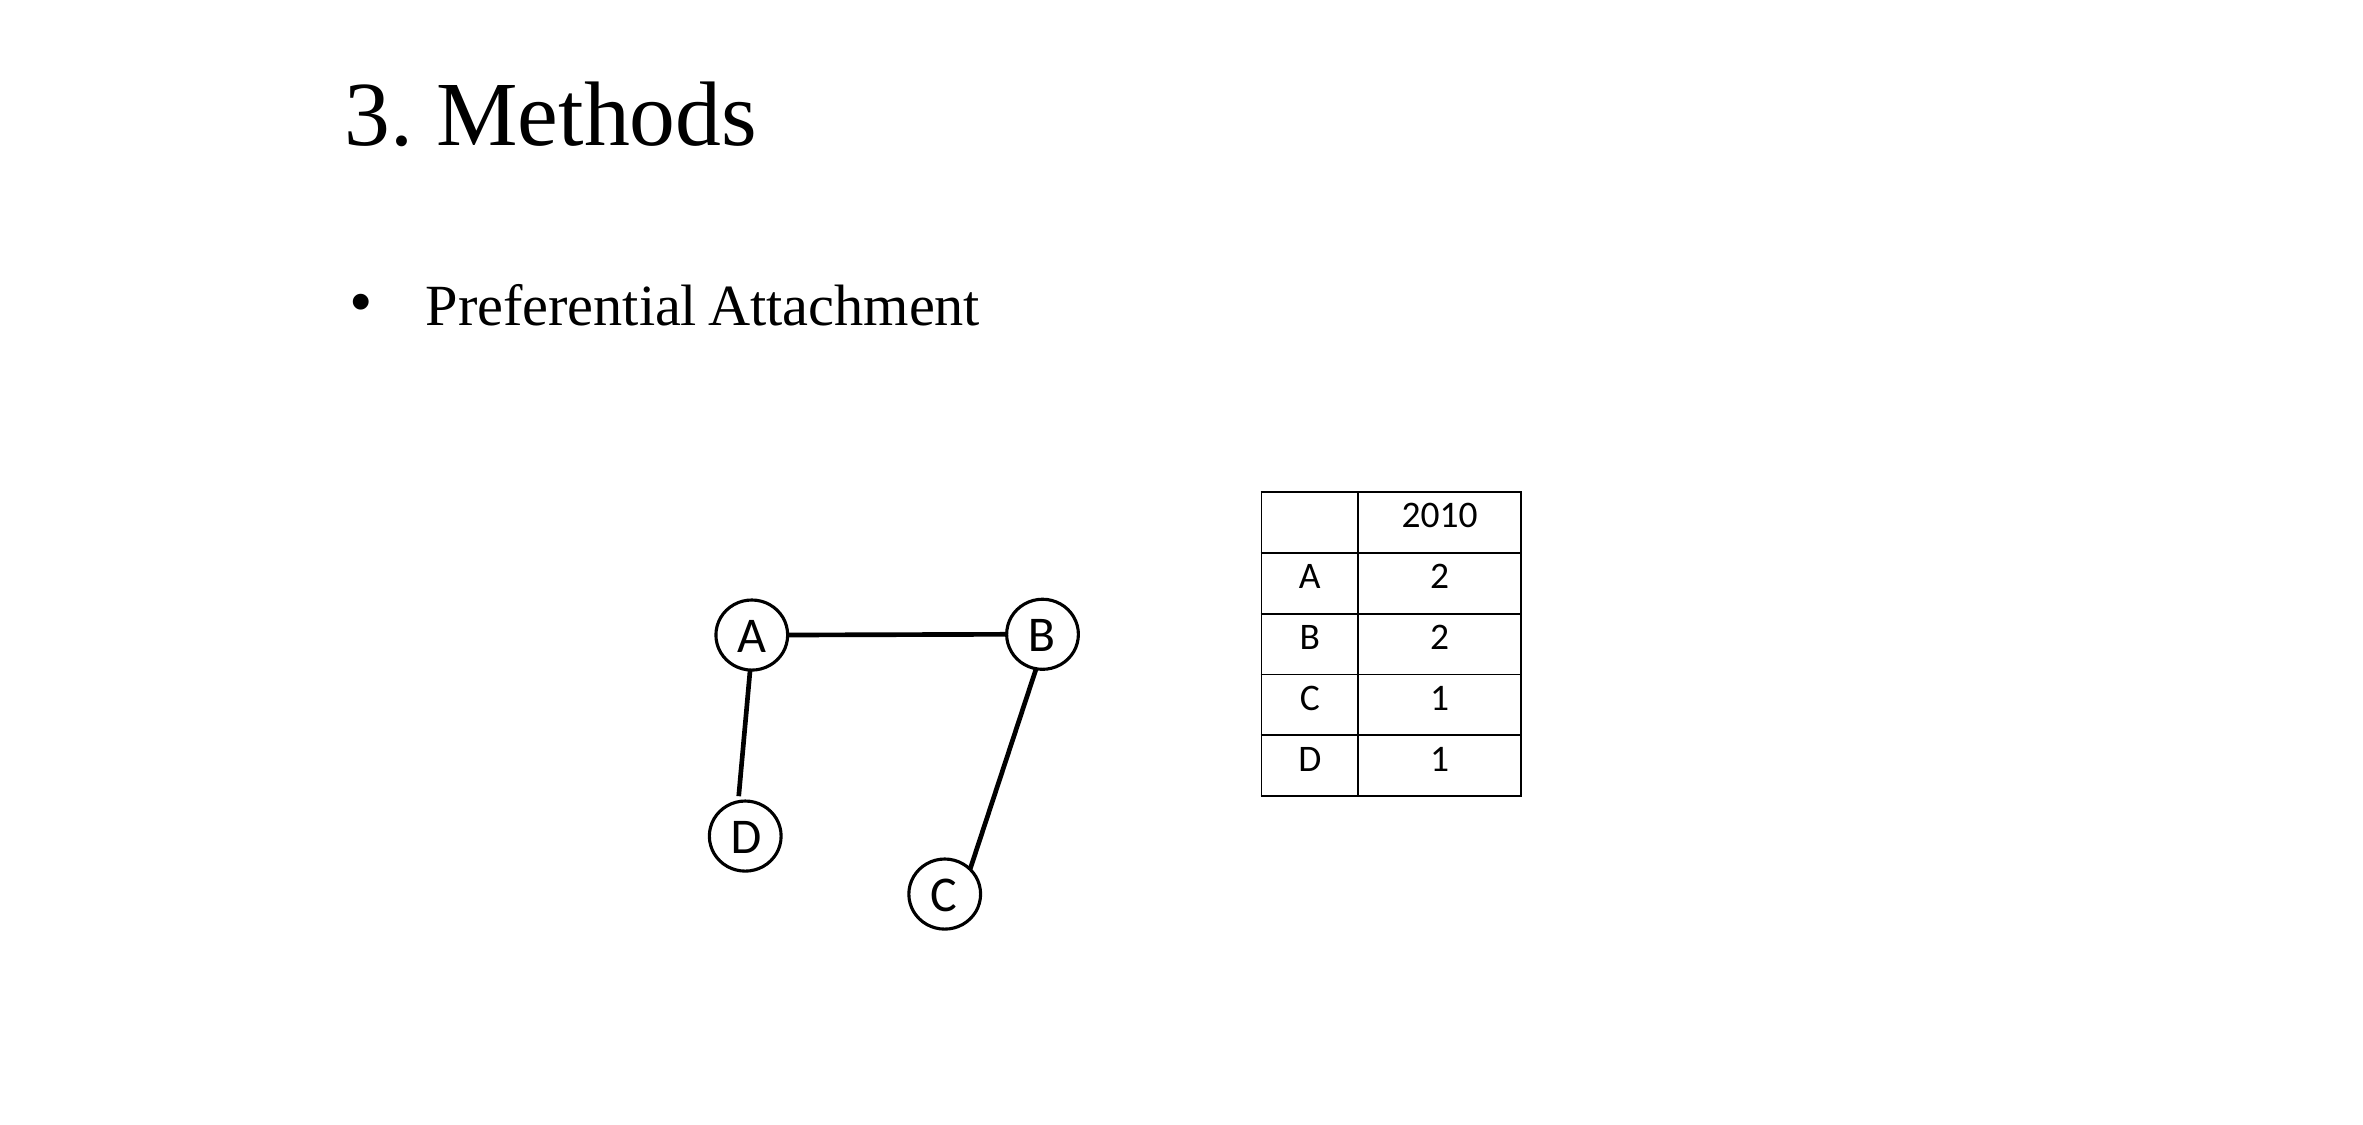

Preferential Attachment

3. Methods
|  | 2010 |
| --- | --- |
| A | 2 |
| B | 2 |
| C | 1 |
| D | 1 |
B
A

D

C